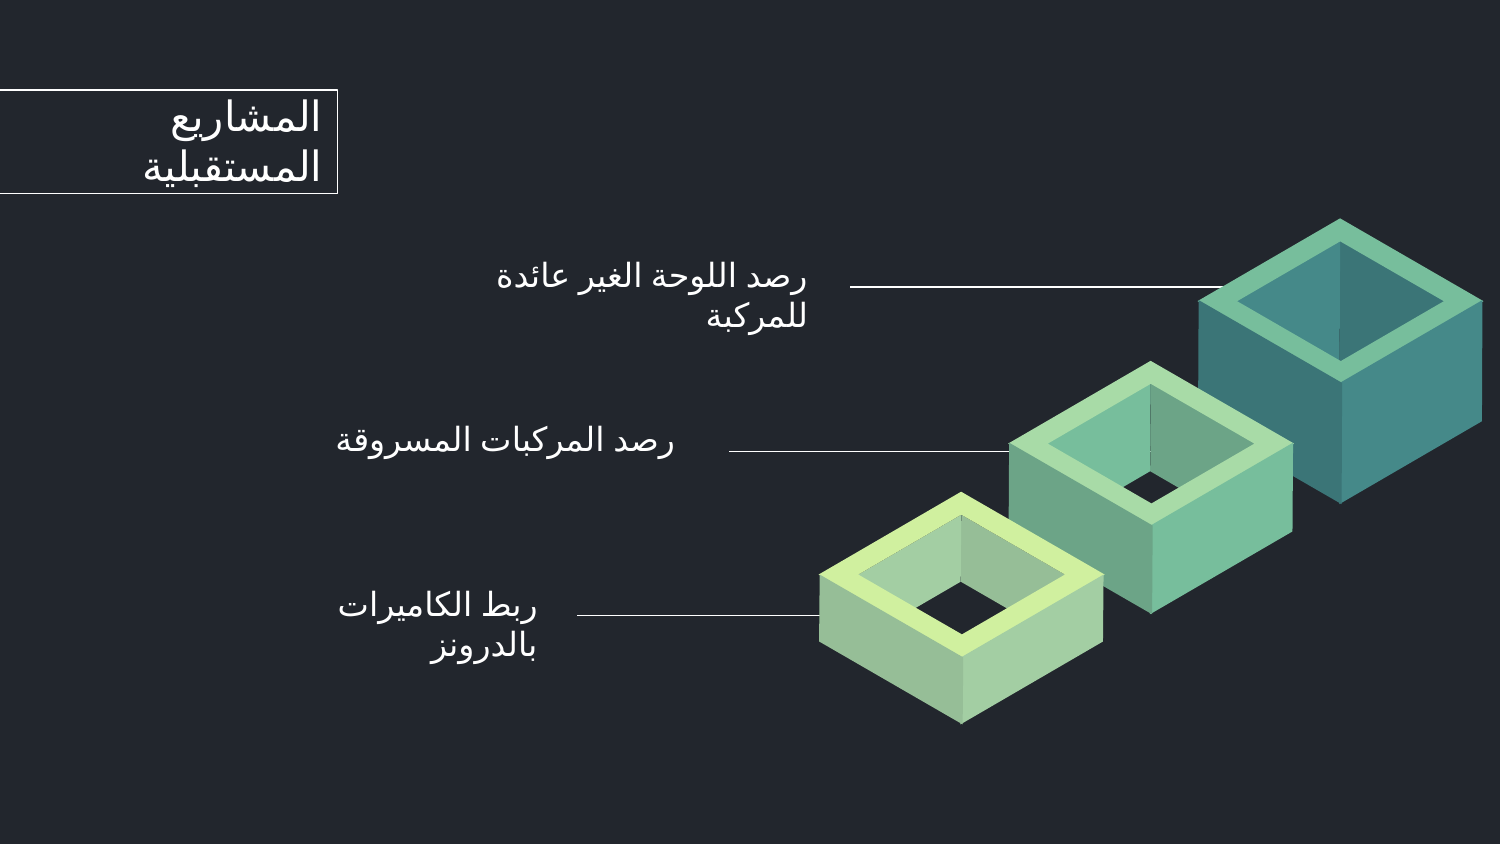

# المشاريع المستقبلية

رصد اللوحة الغير عائدة للمركبة
رصد المركبات المسروقة
ربط الكاميرات بالدرونز